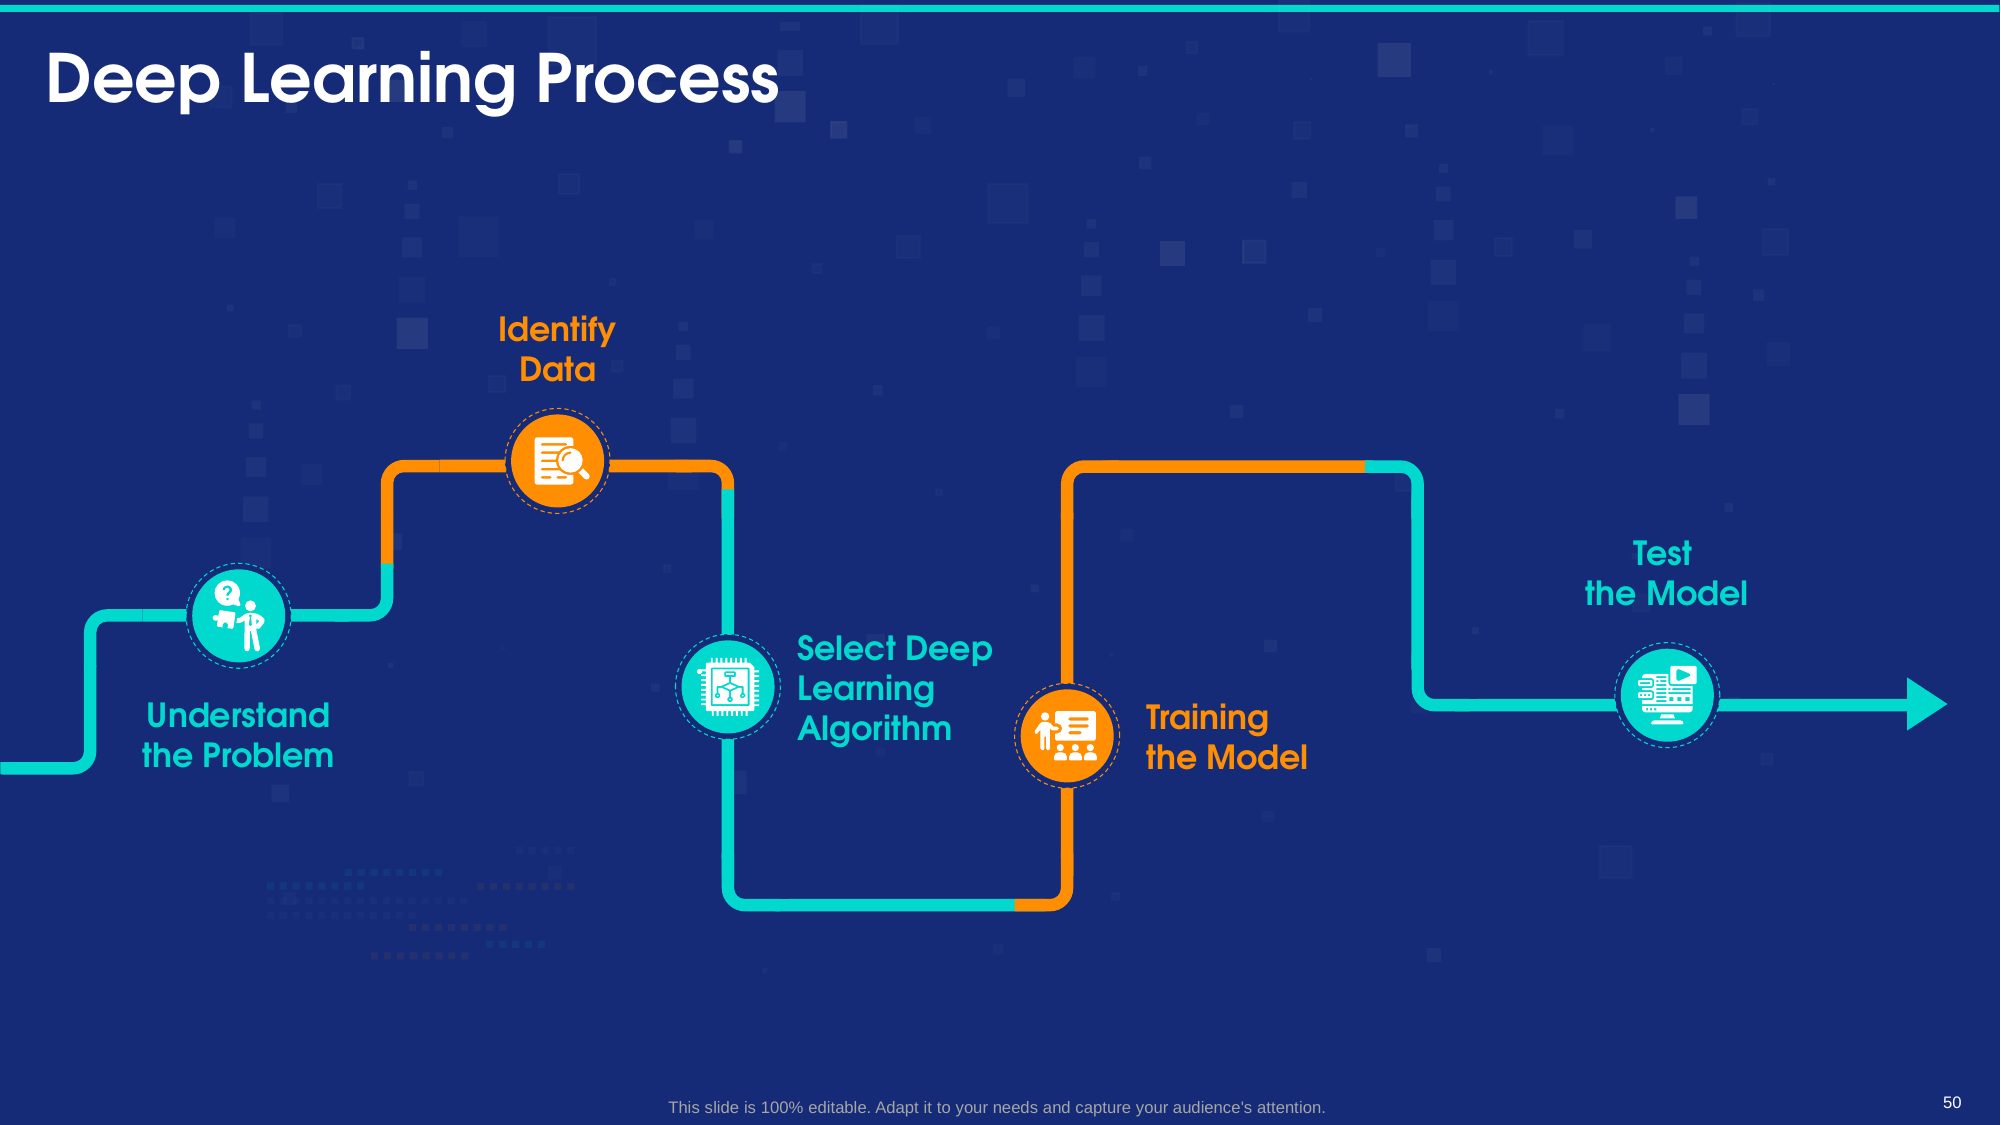

# Deep Learning Process
Identify Data

Test
the Model

Select Deep Learning Algorithm

Understand
the Problem
Training the Model

This slide is 100% editable. Adapt it to your needs and capture your audience's attention.
50